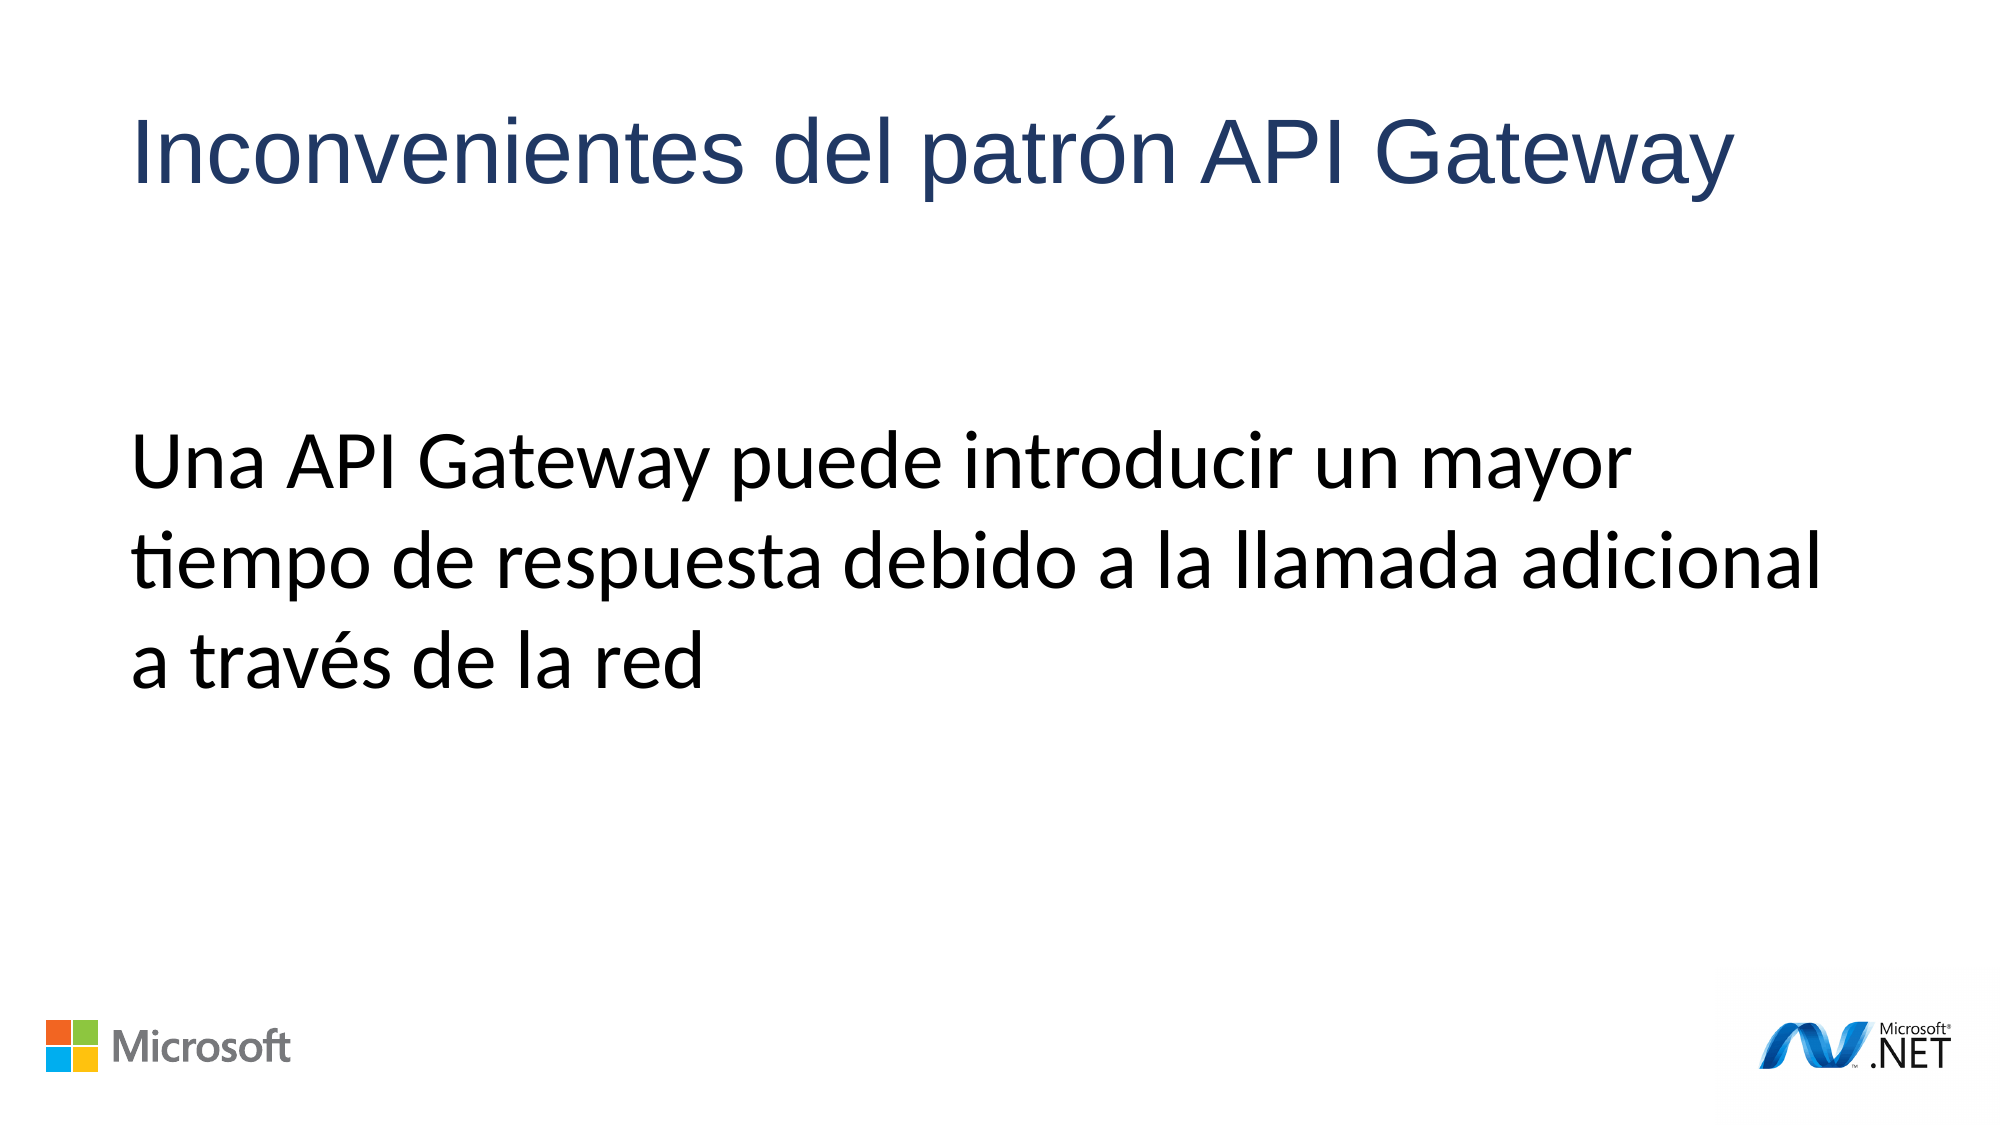

Inconvenientes del patrón API Gateway
Una API Gateway puede introducir un mayor tiempo de respuesta debido a la llamada adicional a través de la red